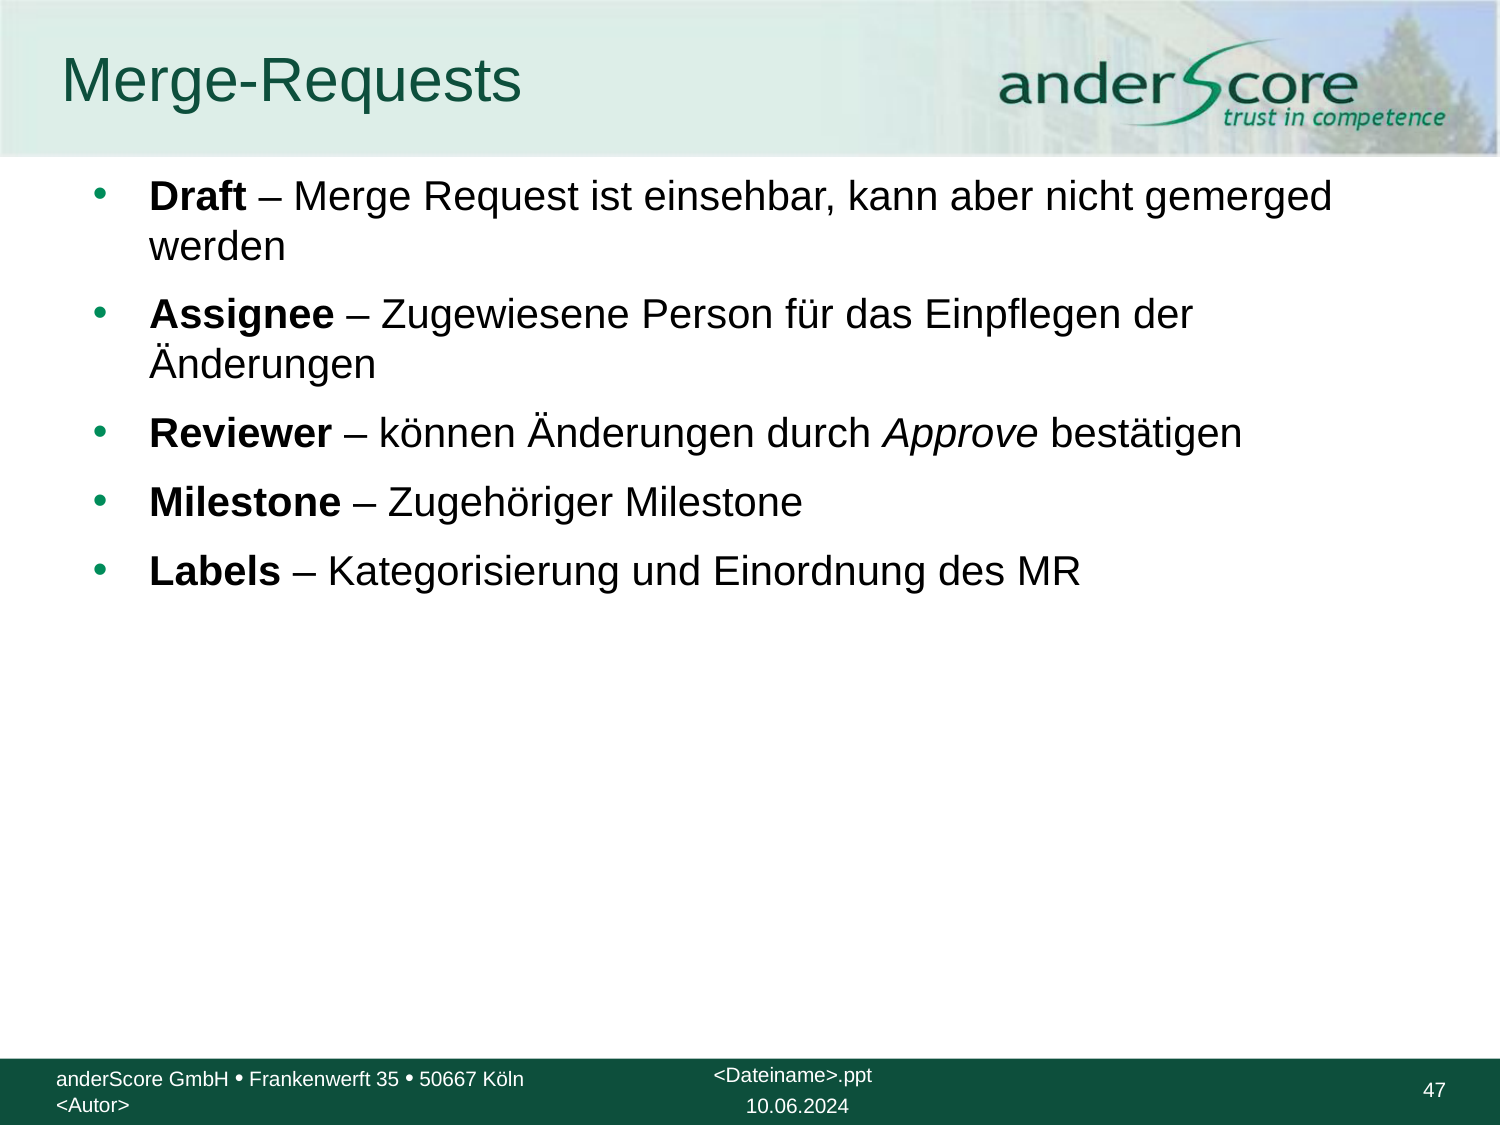

# Merge-Requests
Draft – Merge Request ist einsehbar, kann aber nicht gemerged werden
Assignee – Zugewiesene Person für das Einpflegen der Änderungen
Reviewer – können Änderungen durch Approve bestätigen
Milestone – Zugehöriger Milestone
Labels – Kategorisierung und Einordnung des MR